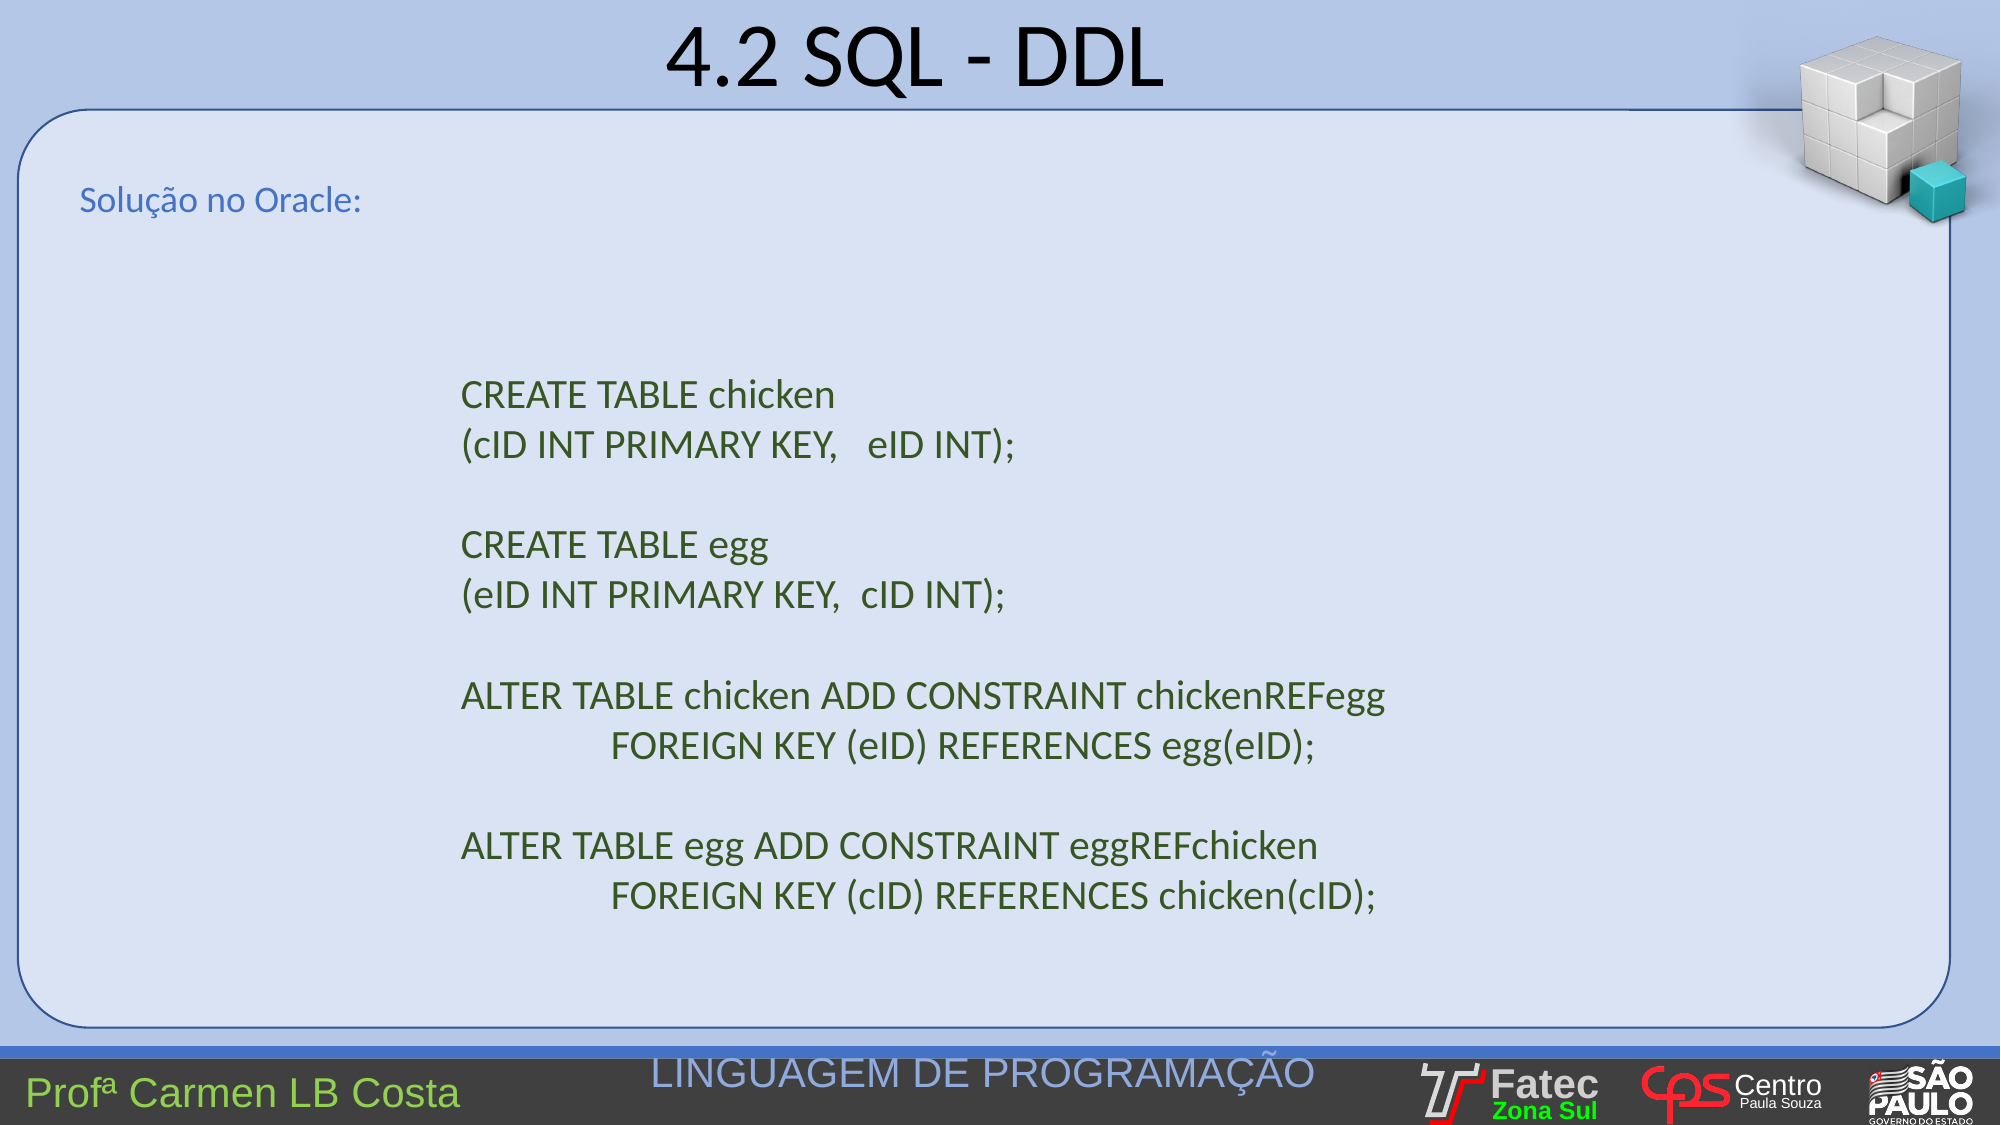

4.2 SQL - DDL
Solução no Oracle:
CREATE TABLE chicken
(cID INT PRIMARY KEY,   eID INT);

CREATE TABLE egg
(eID INT PRIMARY KEY,  cID INT);

ALTER TABLE chicken ADD CONSTRAINT chickenREFegg
	FOREIGN KEY (eID) REFERENCES egg(eID);

ALTER TABLE egg ADD CONSTRAINT eggREFchicken
	FOREIGN KEY (cID) REFERENCES chicken(cID);